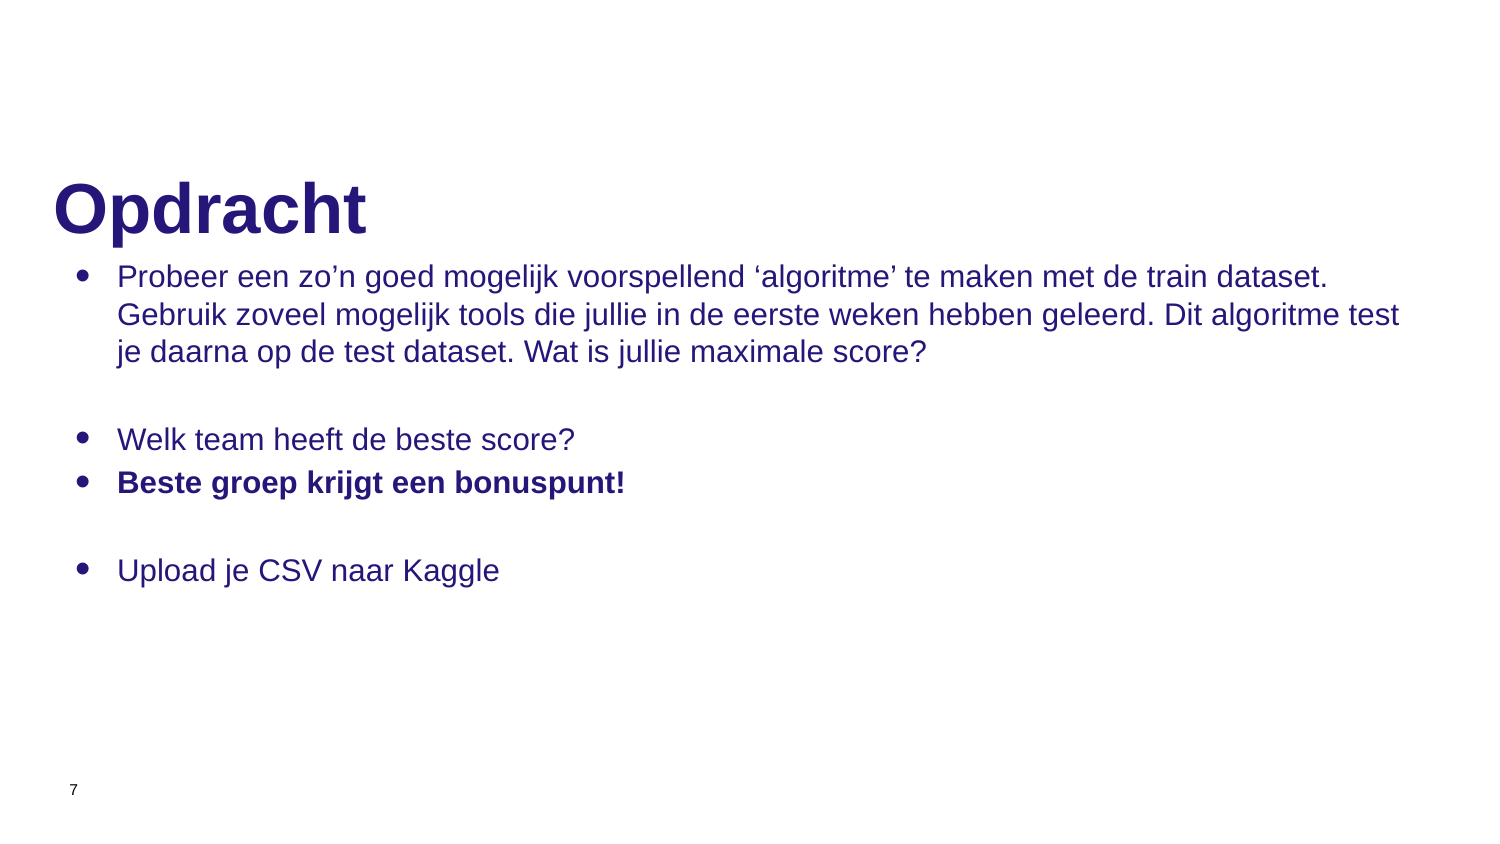

# Opdracht
Probeer een zo’n goed mogelijk voorspellend ‘algoritme’ te maken met de train dataset. Gebruik zoveel mogelijk tools die jullie in de eerste weken hebben geleerd. Dit algoritme test je daarna op de test dataset. Wat is jullie maximale score?

Welk team heeft de beste score?
Beste groep krijgt een bonuspunt!

Upload je CSV naar Kaggle
7